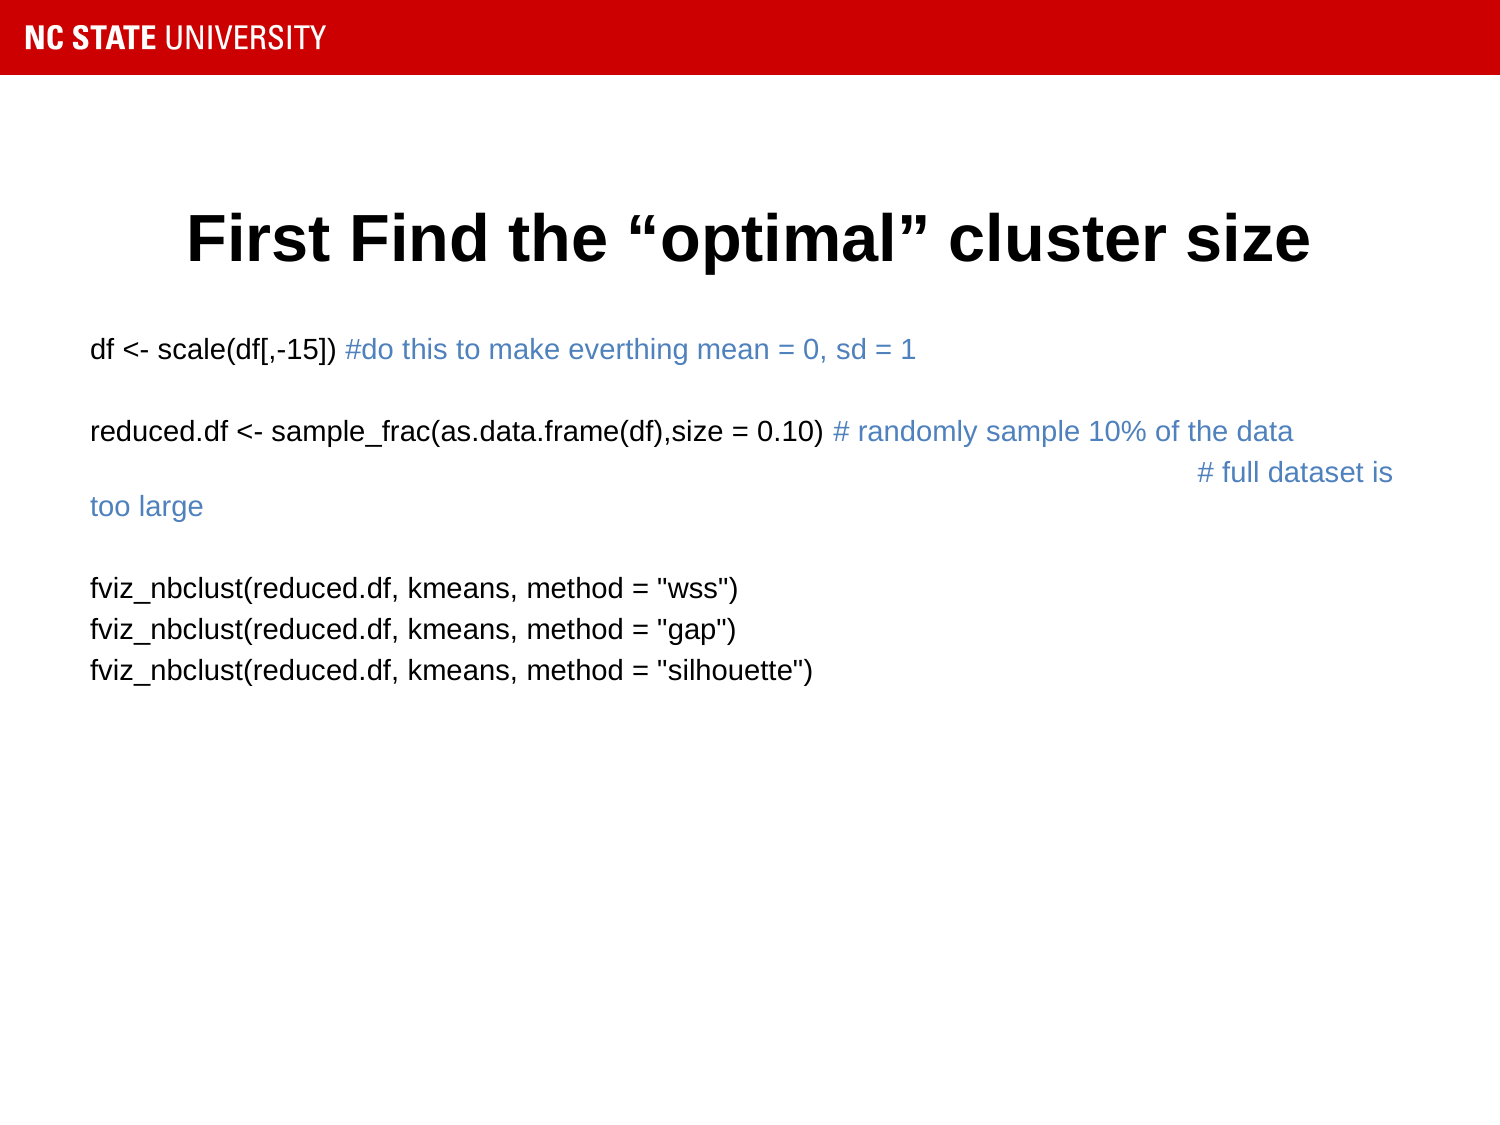

# First Find the “optimal” cluster size
df <- scale(df[,-15]) #do this to make everthing mean = 0, sd = 1

reduced.df <- sample_frac(as.data.frame(df),size = 0.10) # randomly sample 10% of the data
                                                       				       # full dataset is too large

fviz_nbclust(reduced.df, kmeans, method = "wss")
fviz_nbclust(reduced.df, kmeans, method = "gap")
fviz_nbclust(reduced.df, kmeans, method = "silhouette")